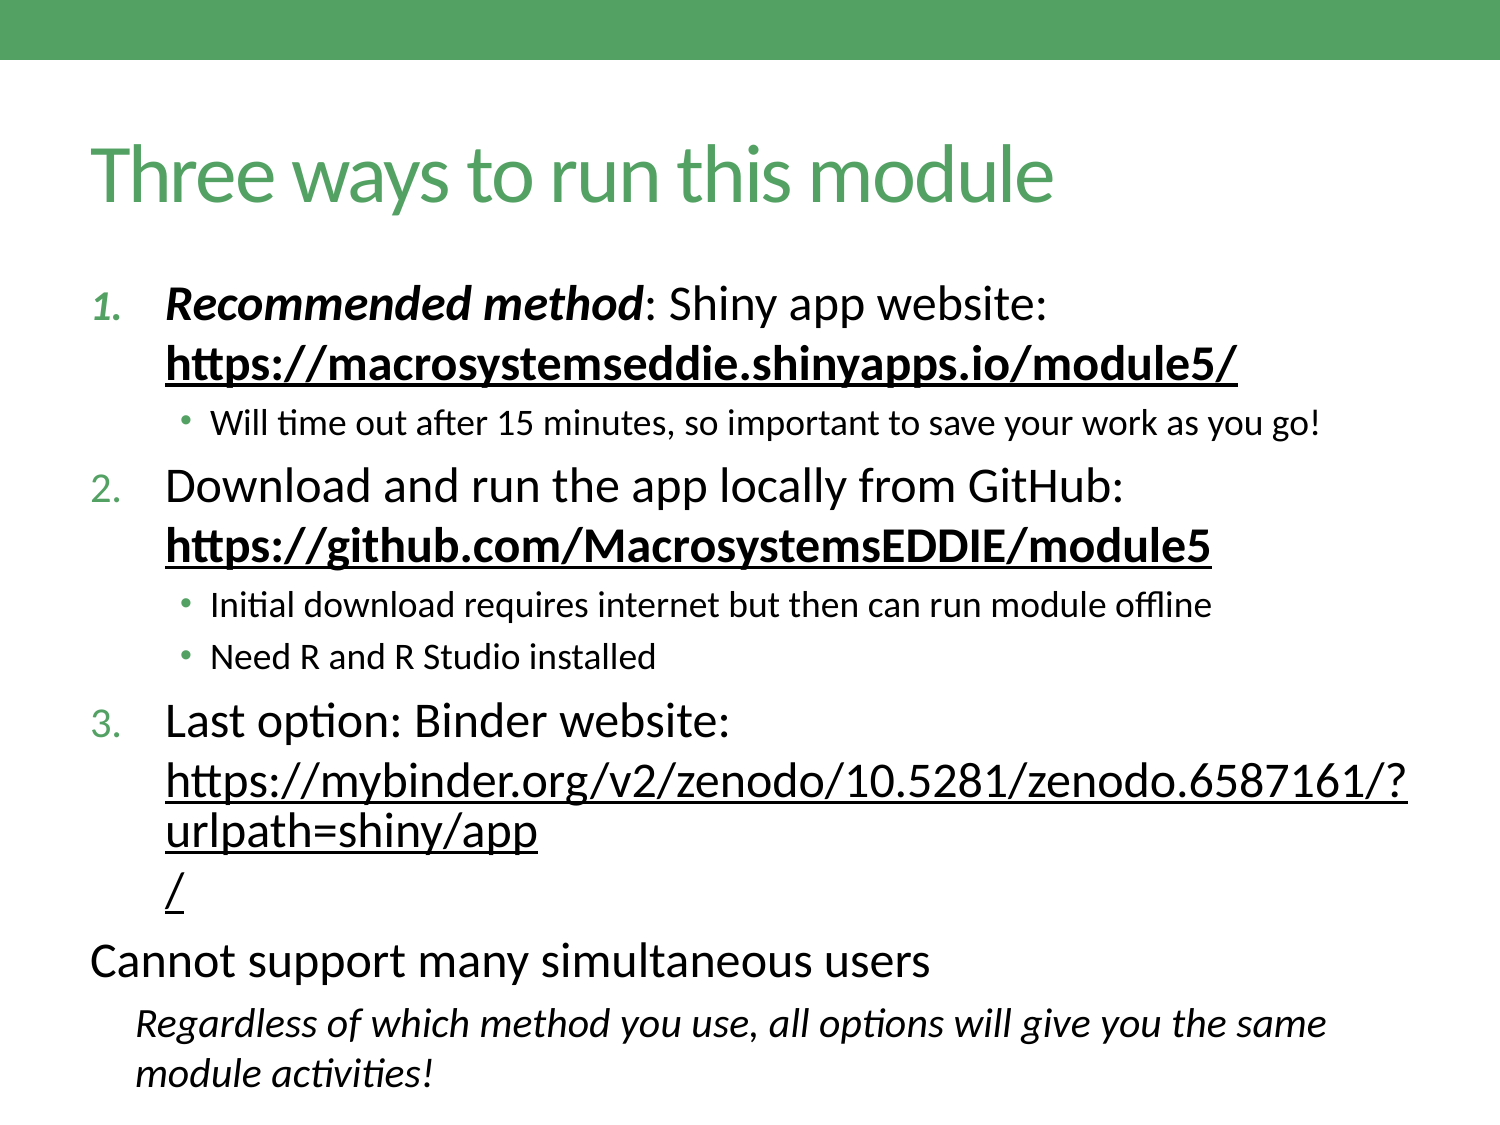

# Three ways to run this module
Recommended method: Shiny app website: https://macrosystemseddie.shinyapps.io/module5/
Will time out after 15 minutes, so important to save your work as you go!
Download and run the app locally from GitHub: https://github.com/MacrosystemsEDDIE/module5
Initial download requires internet but then can run module offline
Need R and R Studio installed
Last option: Binder website:    https://mybinder.org/v2/zenodo/10.5281/zenodo.6587161/?urlpath=shiny/app/
Cannot support many simultaneous users
Regardless of which method you use, all options will give you the same module activities!